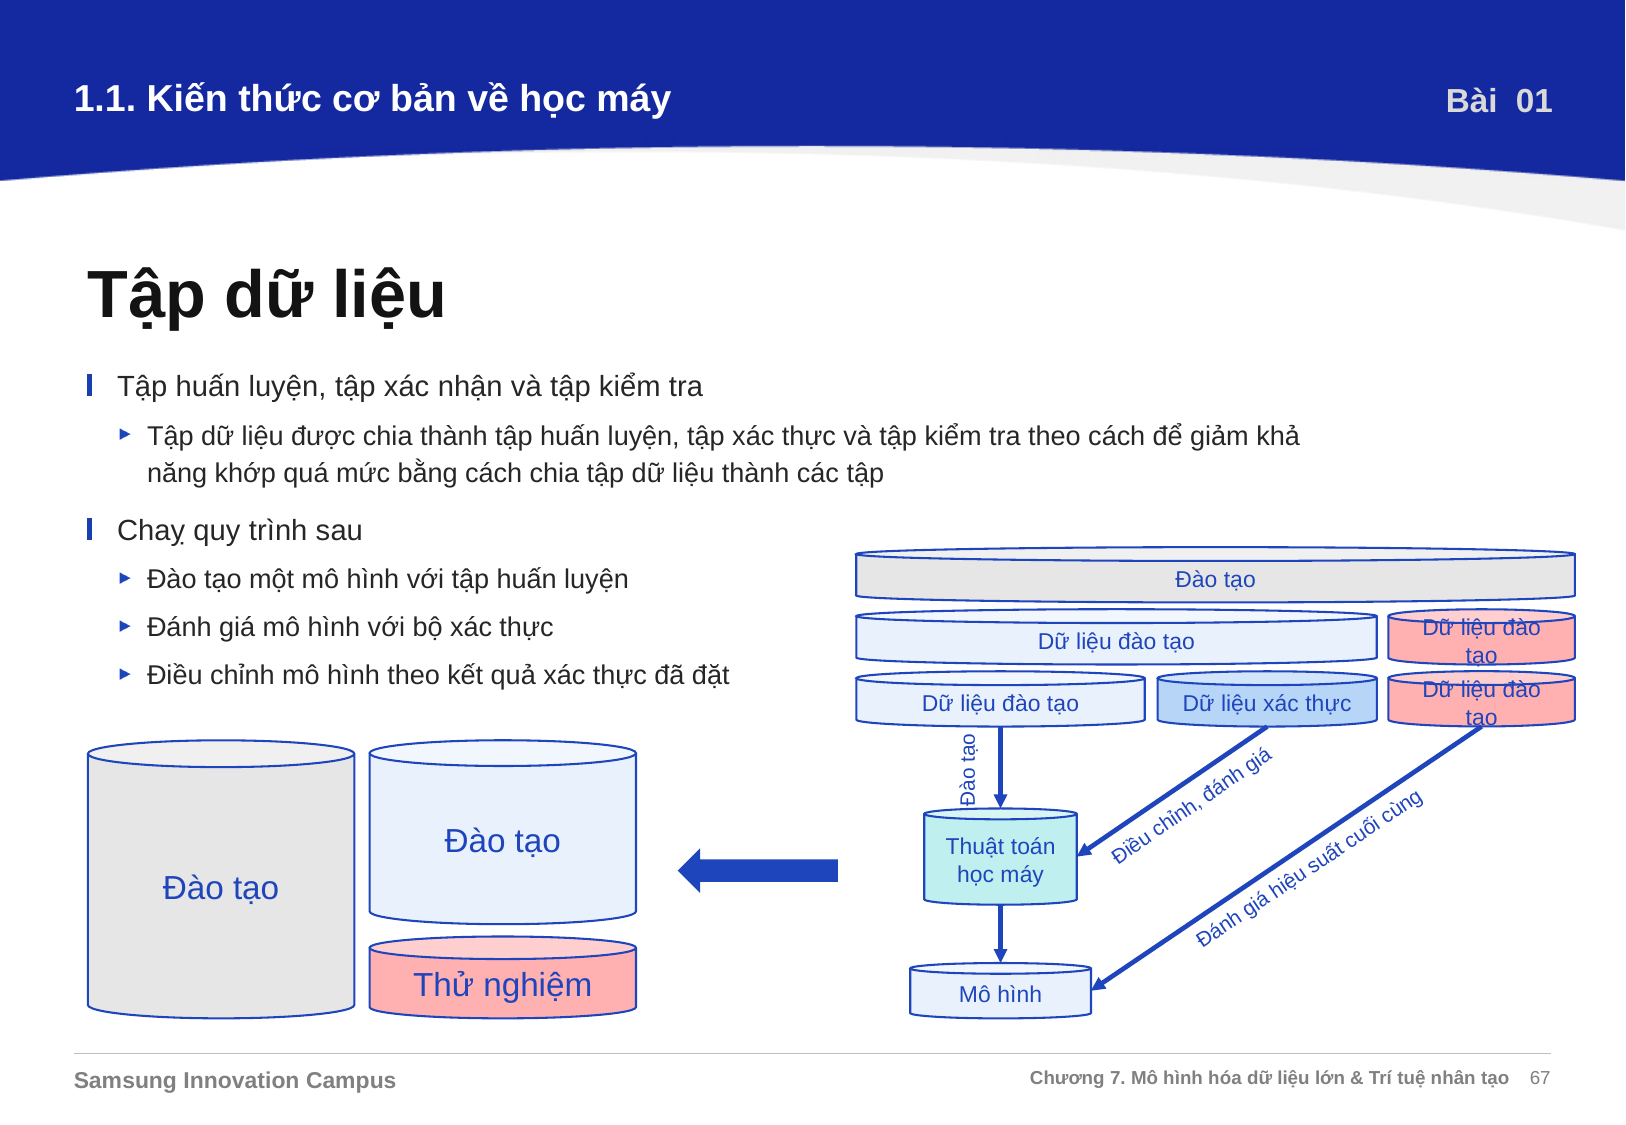

1.1. Kiến thức cơ bản về học máy
Bài  01
Tập dữ liệu
Tập huấn luyện, tập xác nhận và tập kiểm tra
Tập dữ liệu được chia thành tập huấn luyện, tập xác thực và tập kiểm tra theo cách để giảm khả năng khớp quá mức bằng cách chia tập dữ liệu thành các tập
Chaỵ quy trình sau
Đào tạo một mô hình với tập huấn luyện
Đánh giá mô hình với bộ xác thực
Điều chỉnh mô hình theo kết quả xác thực đã đặt

Đào tạo
Dữ liệu đào tạo
Dữ liệu đào tạo
Dữ liệu đào tạo
Dữ liệu đào tạo
Dữ liệu xác thực
Thuật toán học máy
Mô hình
Đào tạo
Điều chỉnh, đánh giá
Đánh giá hiệu suất cuối cùng
Đào tạo
Đào tạo
Thử nghiệm